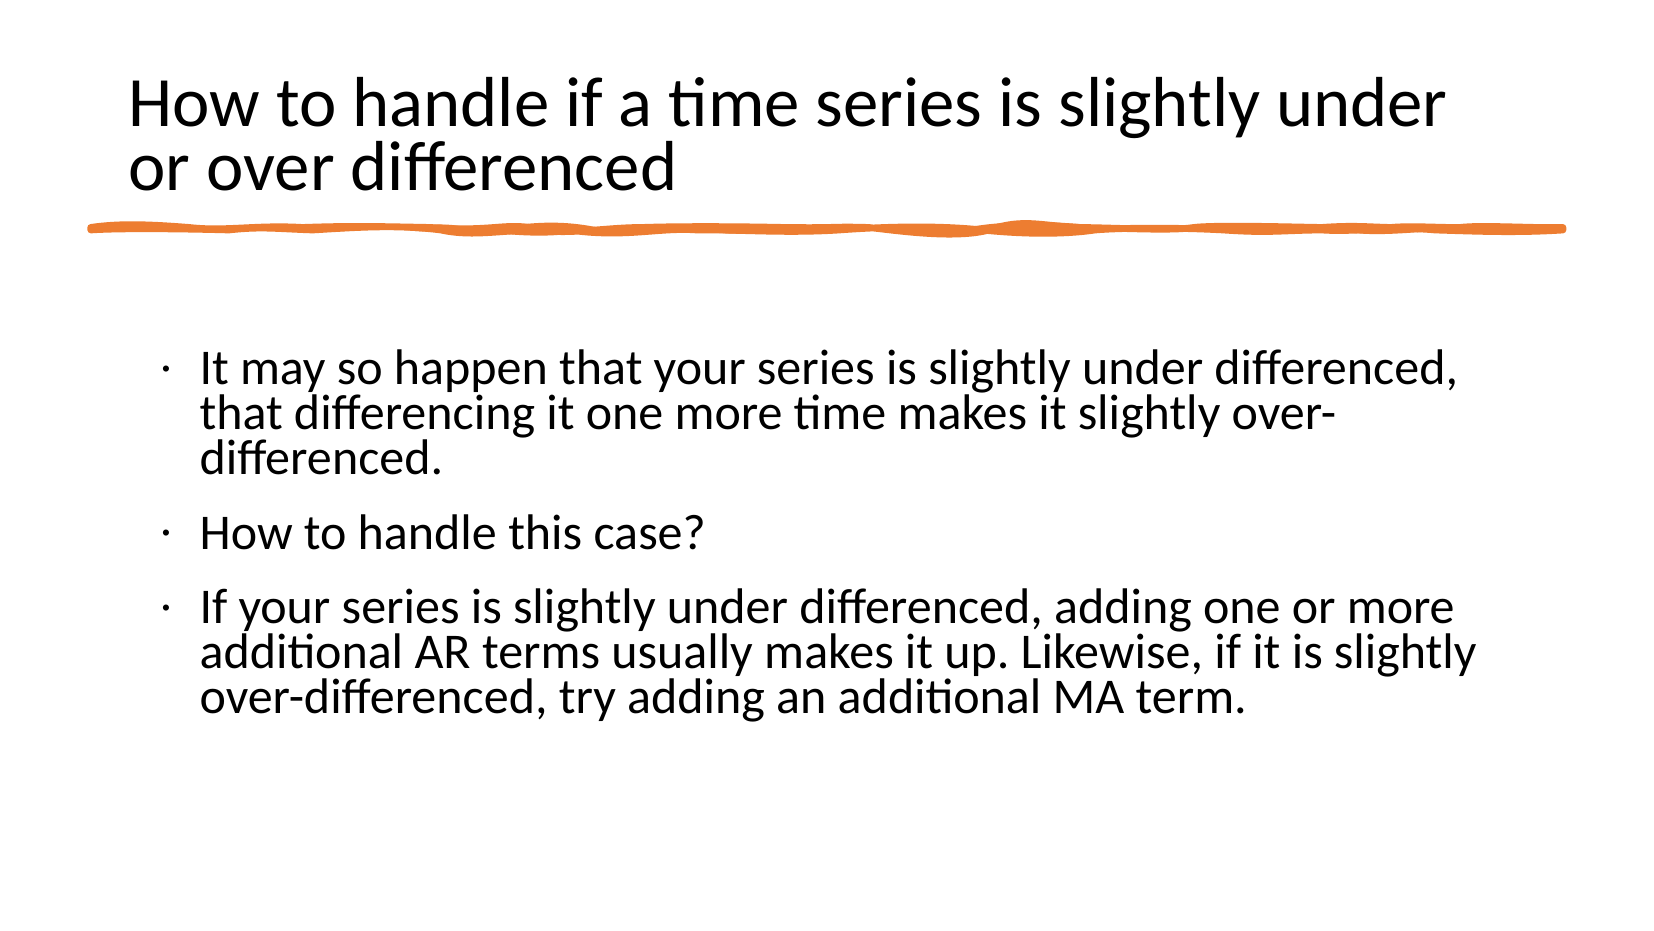

How to handle if a time series is slightly under or over differenced

It may so happen that your series is slightly under differenced, that differencing it one more time makes it slightly over-differenced.
How to handle this case?
If your series is slightly under differenced, adding one or more additional AR terms usually makes it up. Likewise, if it is slightly over-differenced, try adding an additional MA term.